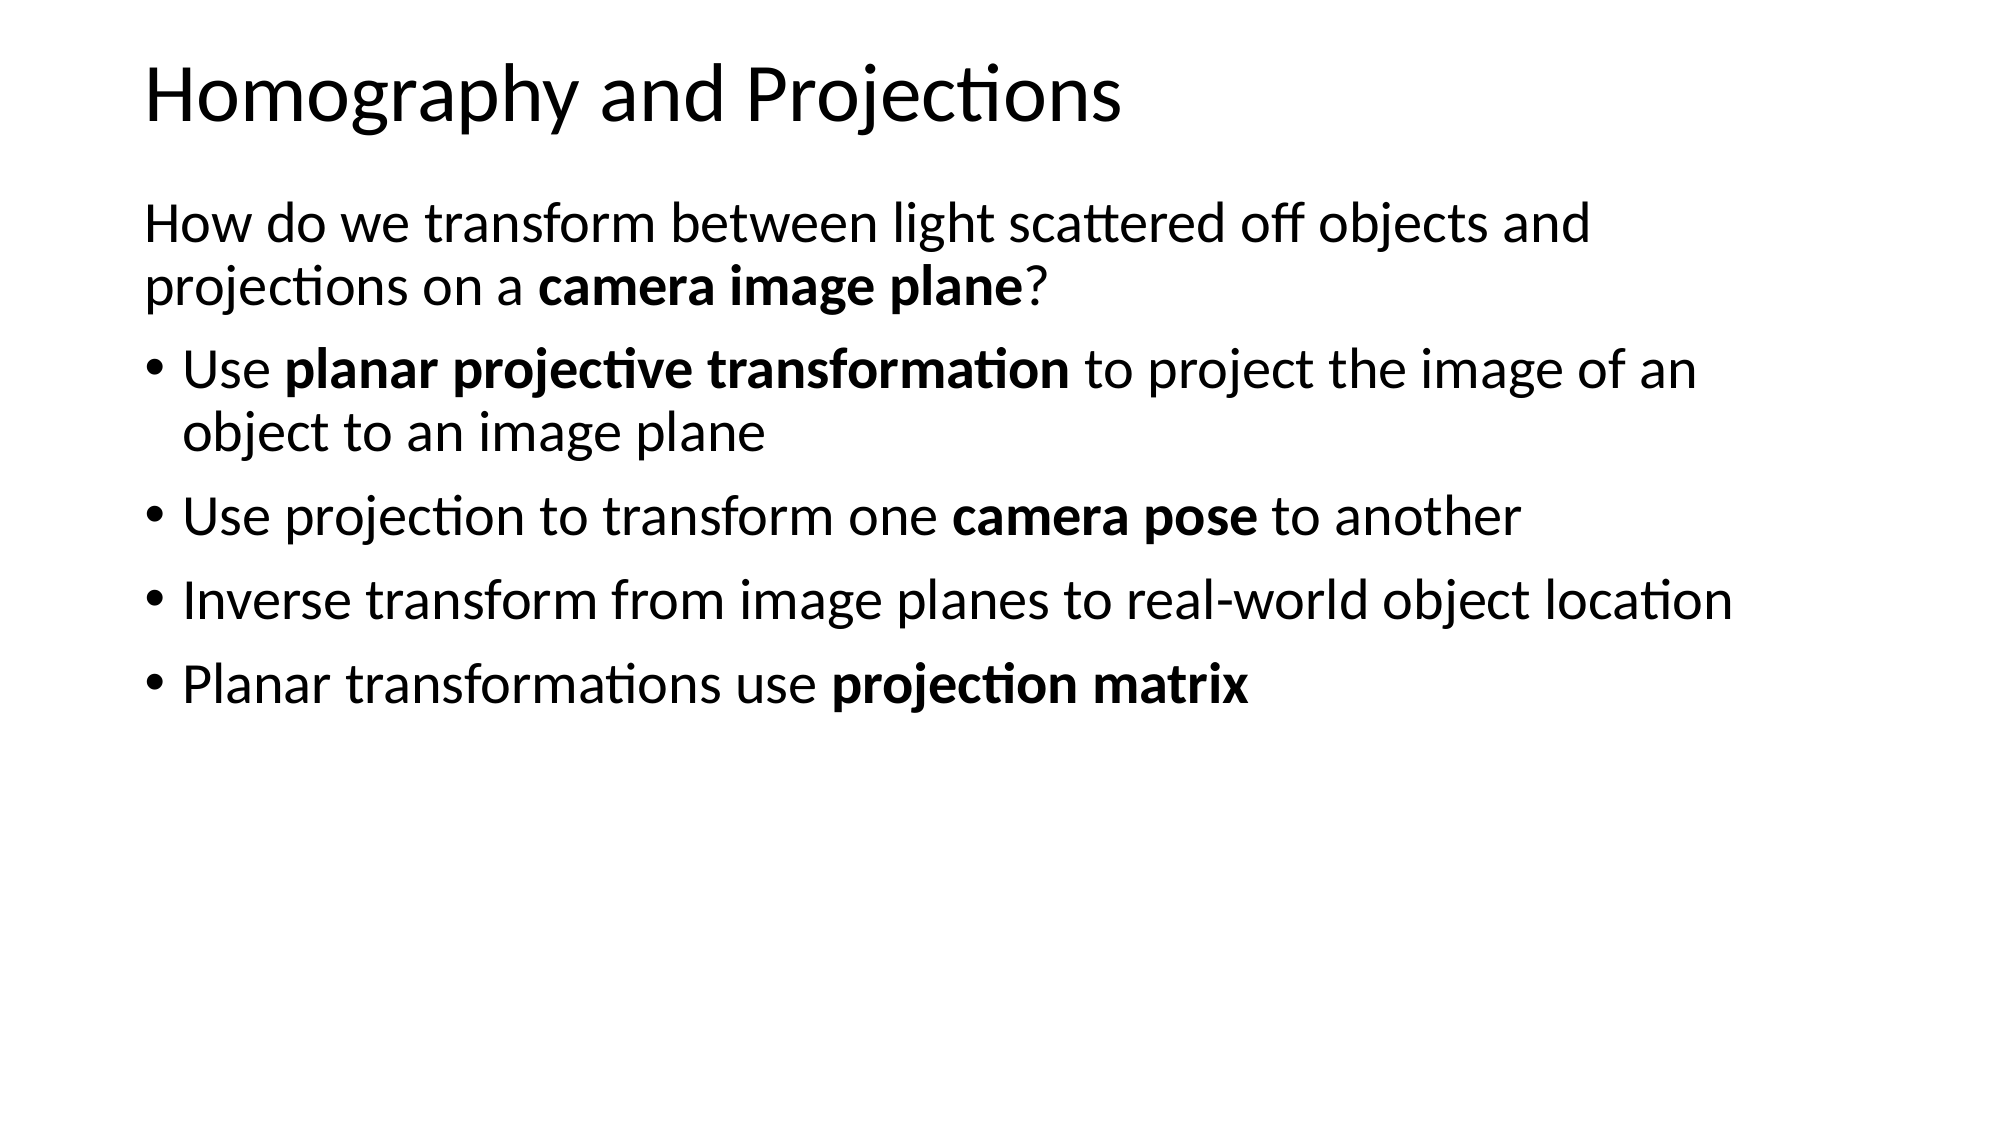

# Homography and Projections
How do we transform between light scattered off objects and projections on a camera image plane?
Use planar projective transformation to project the image of an object to an image plane
Use projection to transform one camera pose to another
Inverse transform from image planes to real-world object location
Planar transformations use projection matrix